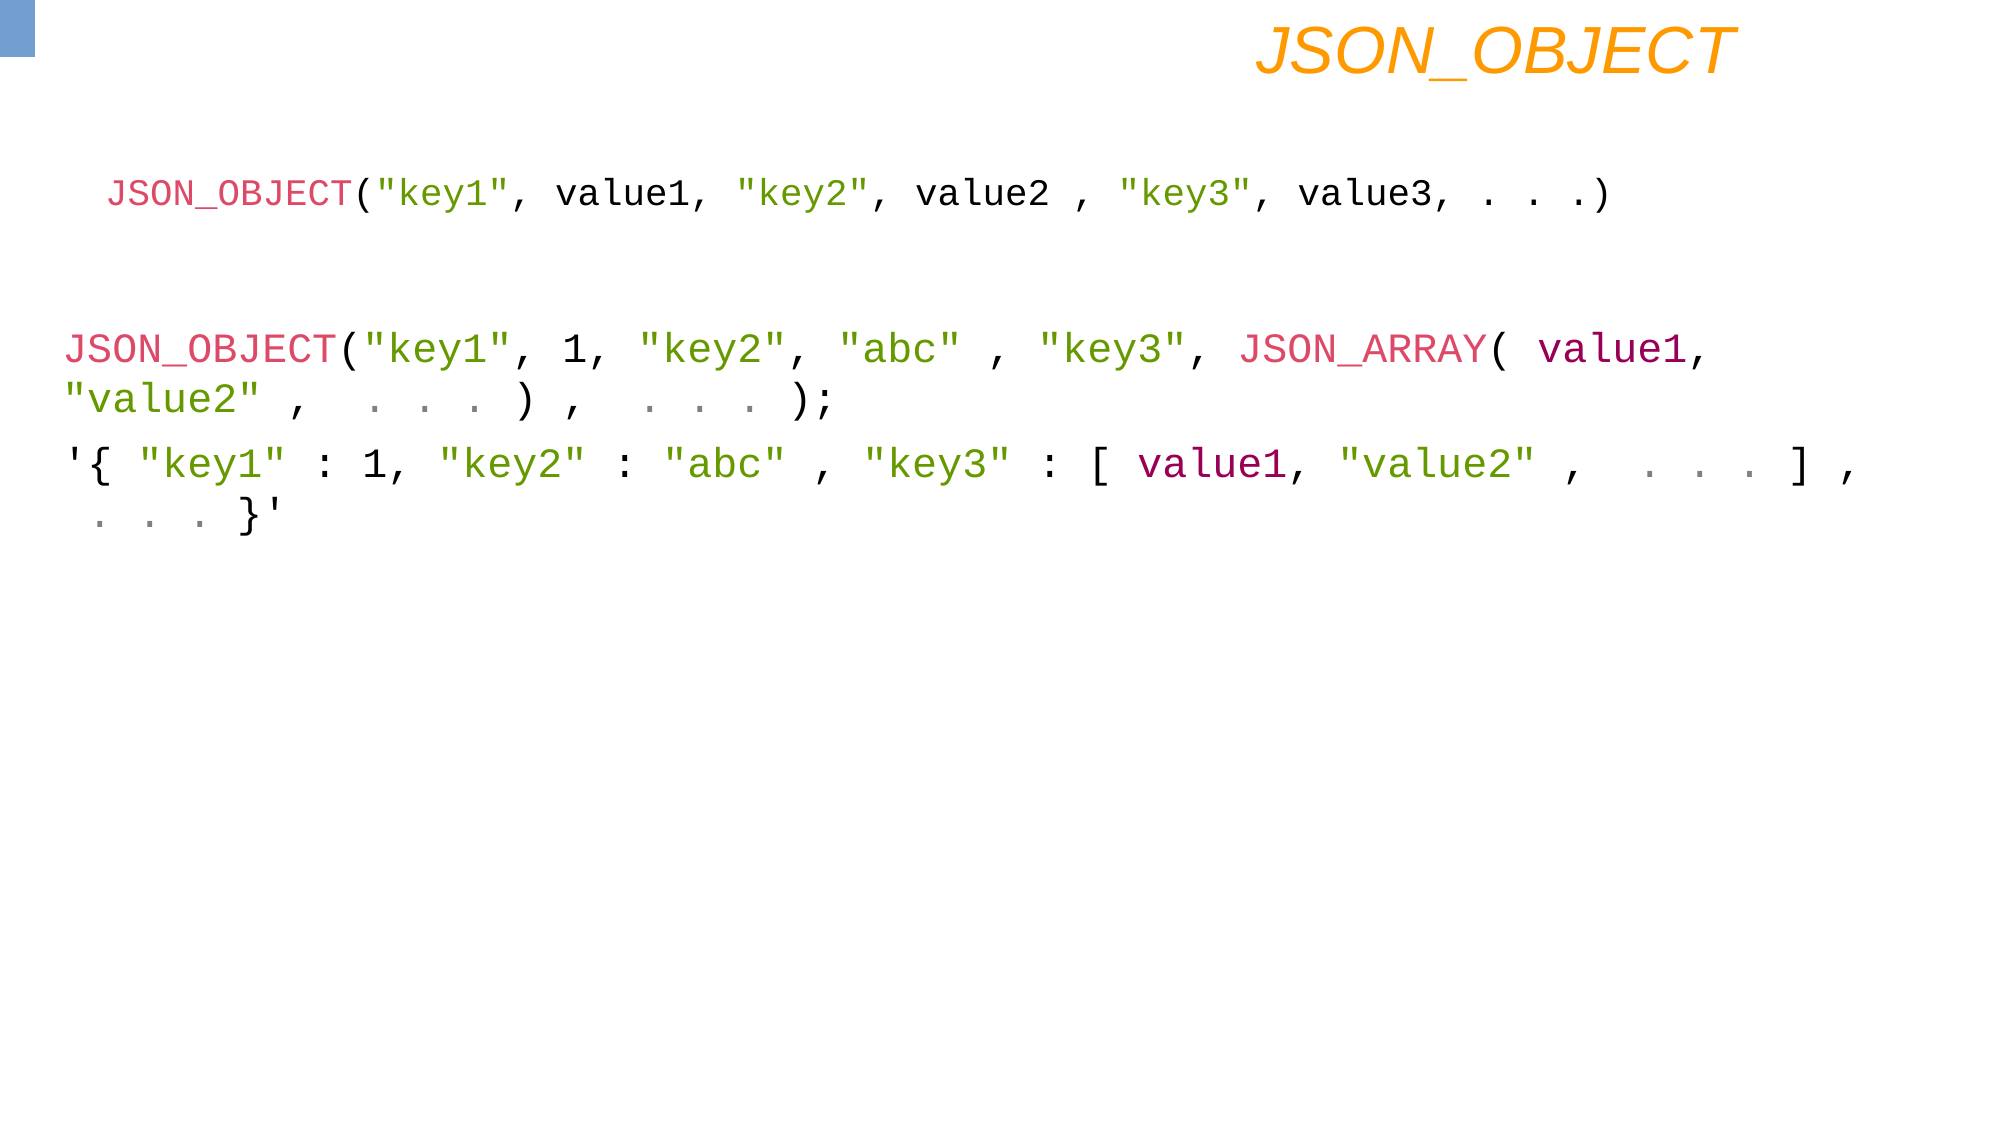

JSON_OBJECT
JSON_OBJECT("key1", value1, "key2", value2 , "key3", value3, . . .)
JSON_OBJECT("key1", 1, "key2", "abc" , "key3", JSON_ARRAY( value1, "value2" ,  . . . ) ,  . . . );

'{ "key1" : 1, "key2" : "abc" , "key3" : [ value1, "value2" ,  . . . ] ,  . . . }'